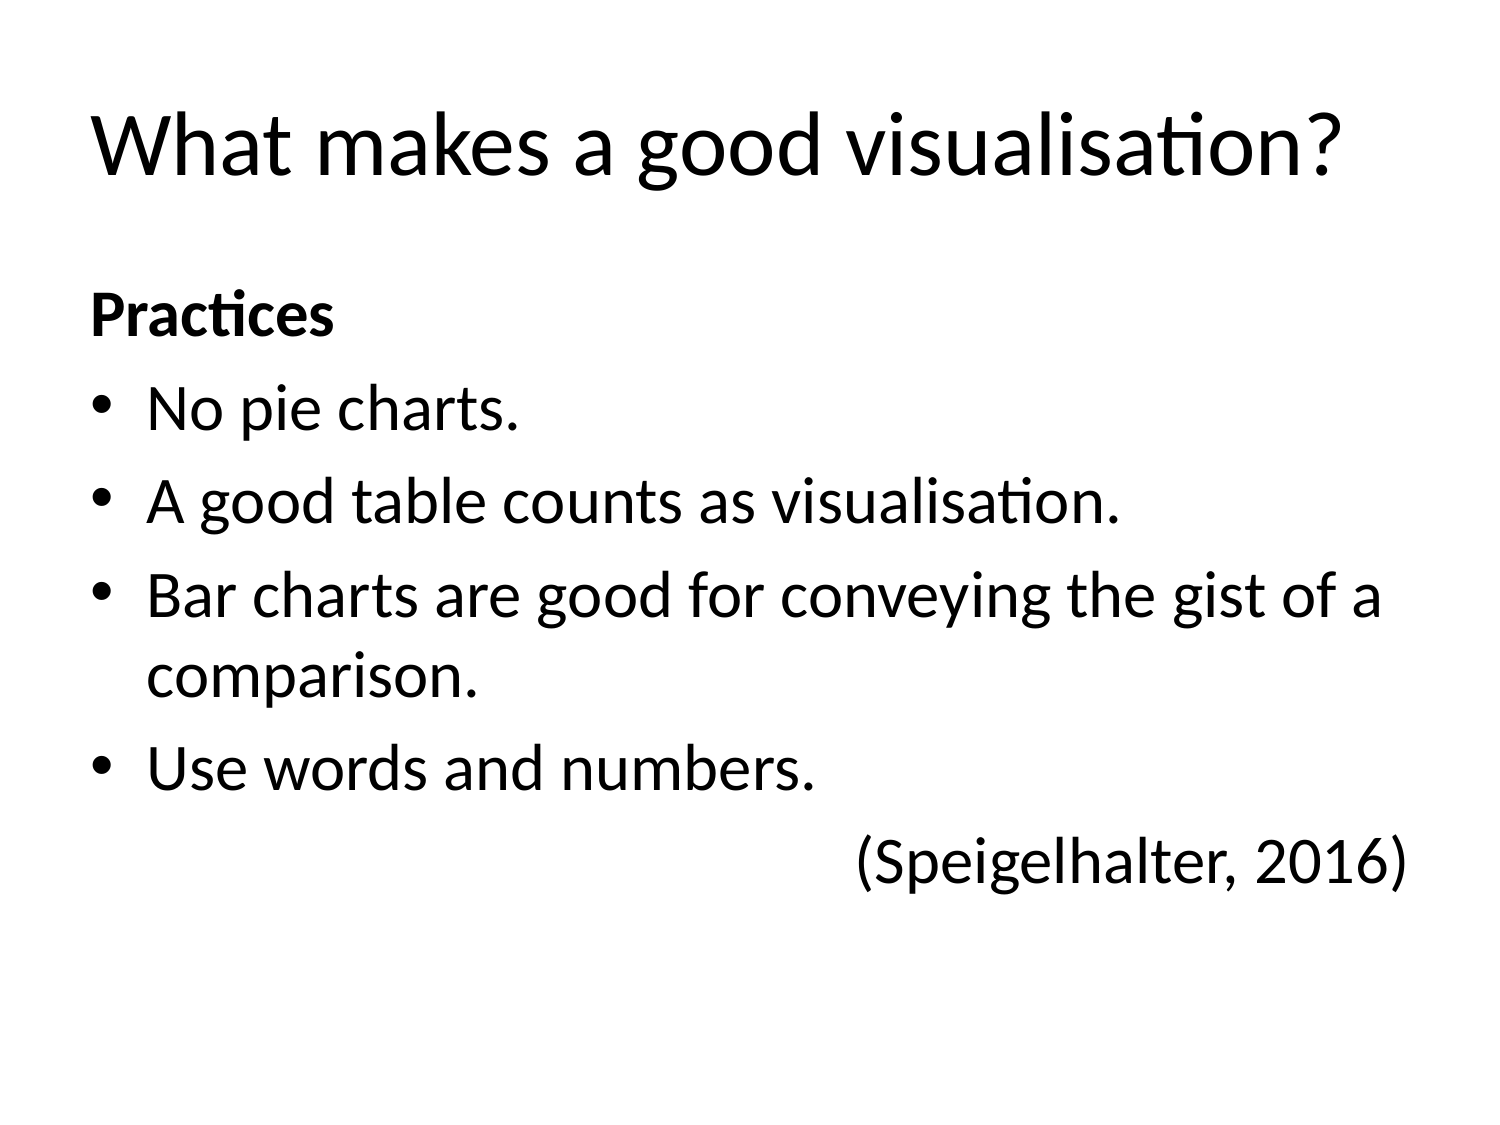

# What makes a good visualisation?
Practices
No pie charts.
A good table counts as visualisation.
Bar charts are good for conveying the gist of a comparison.
Use words and numbers.
(Speigelhalter, 2016)